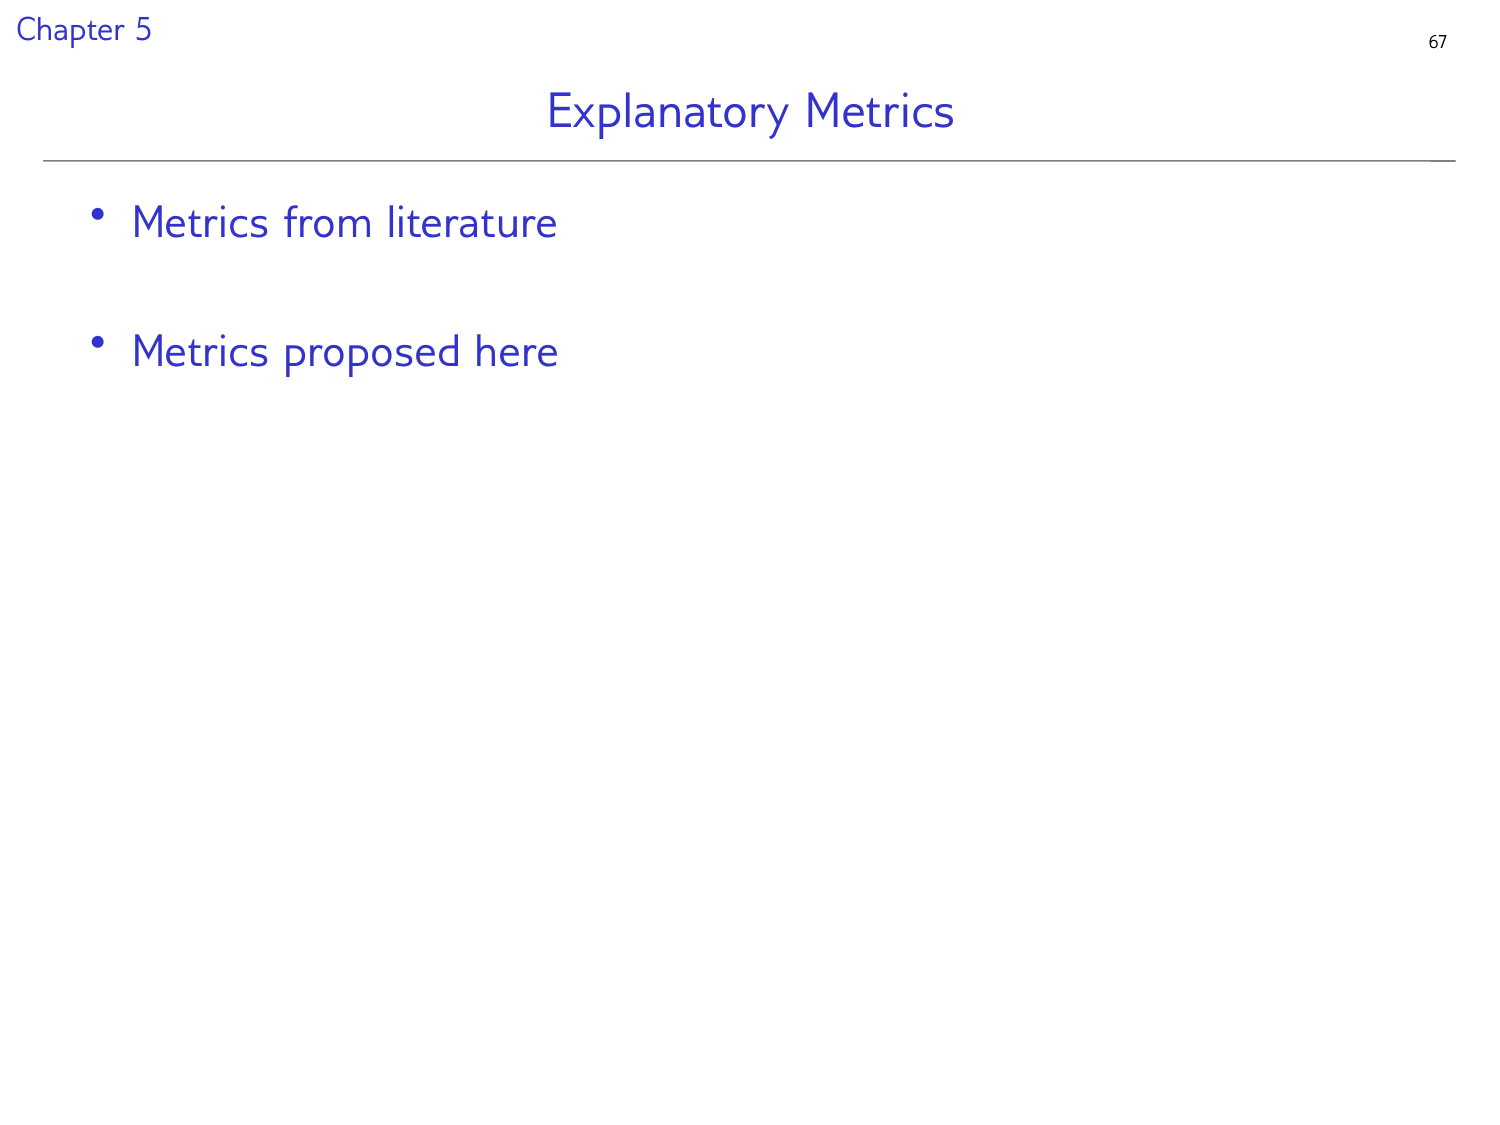

Chapter 5
# Explanatory Metrics
Metrics from literature

Metrics proposed here